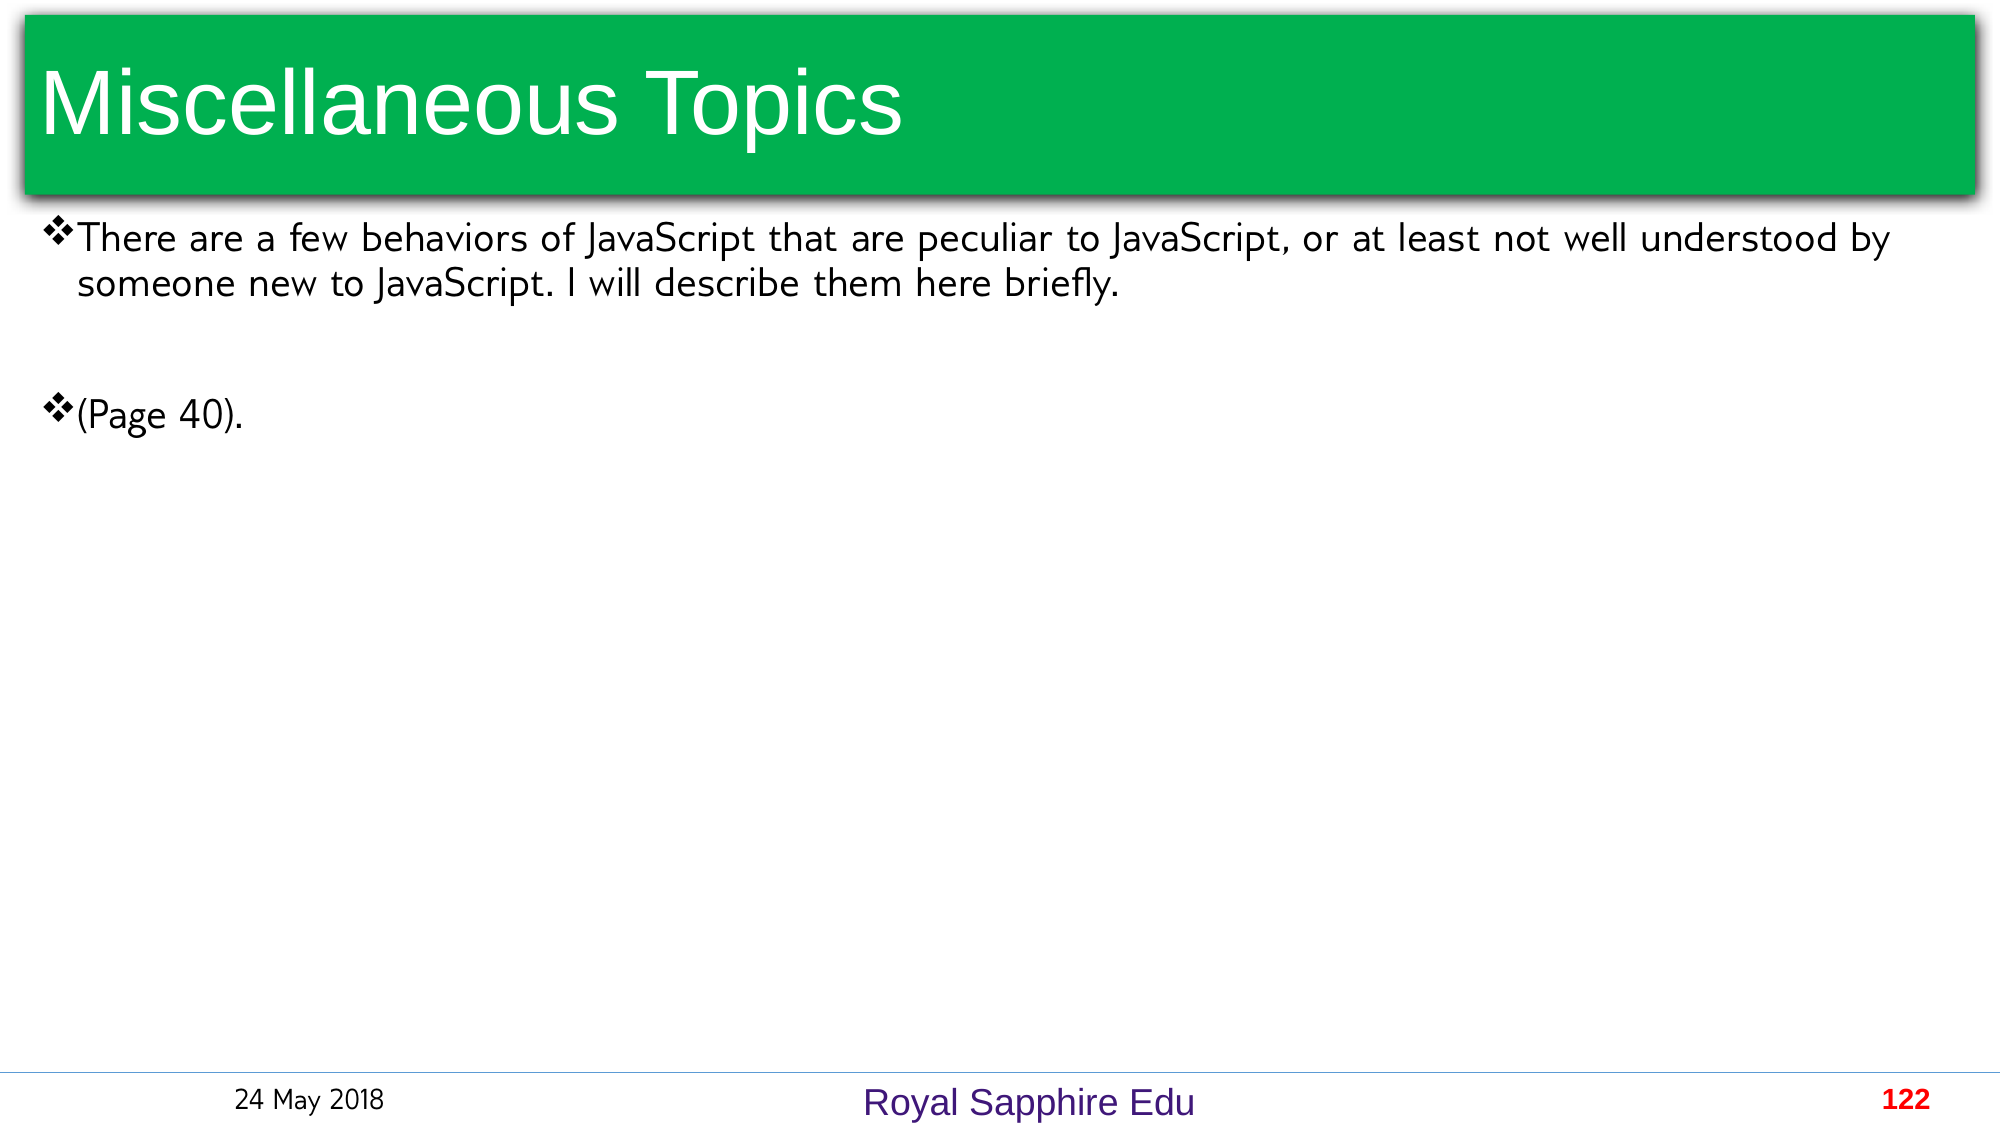

# Miscellaneous Topics
There are a few behaviors of JavaScript that are peculiar to JavaScript, or at least not well understood by someone new to JavaScript. I will describe them here briefly.

(Page 40).
24 May 2018
122